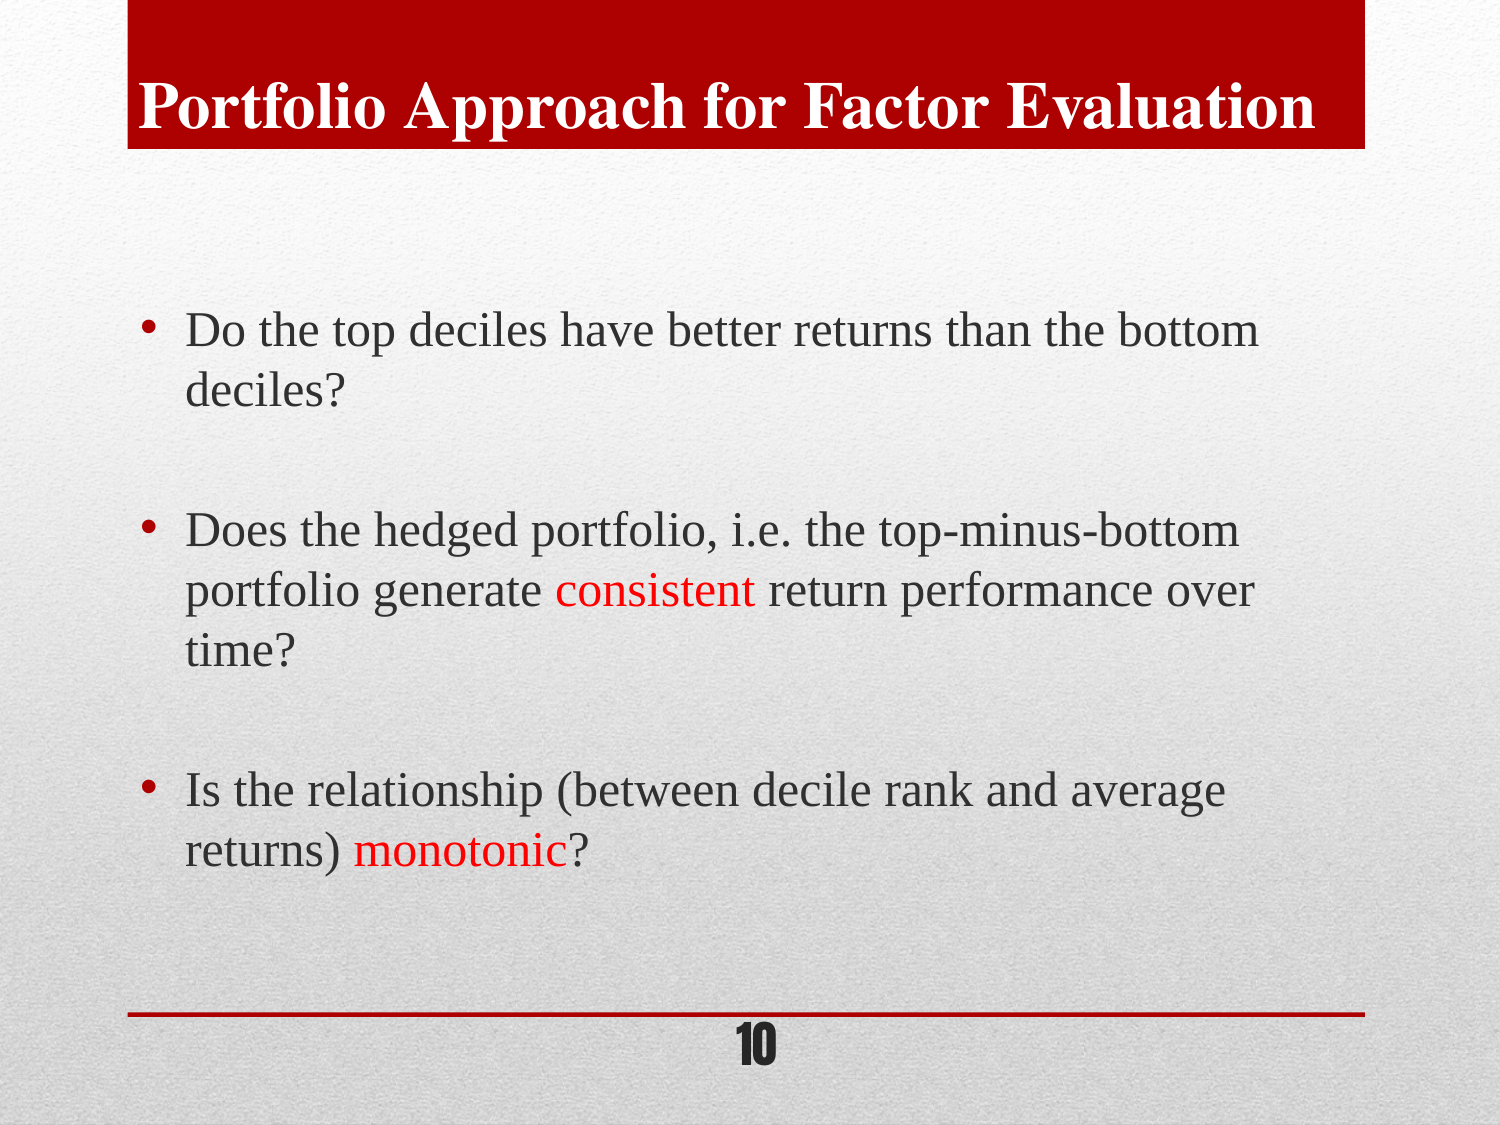

# Portfolio Approach for Factor Evaluation
Do the top deciles have better returns than the bottom deciles?

Does the hedged portfolio, i.e. the top-minus-bottom portfolio generate consistent return performance over time?

Is the relationship (between decile rank and average returns) monotonic?
10